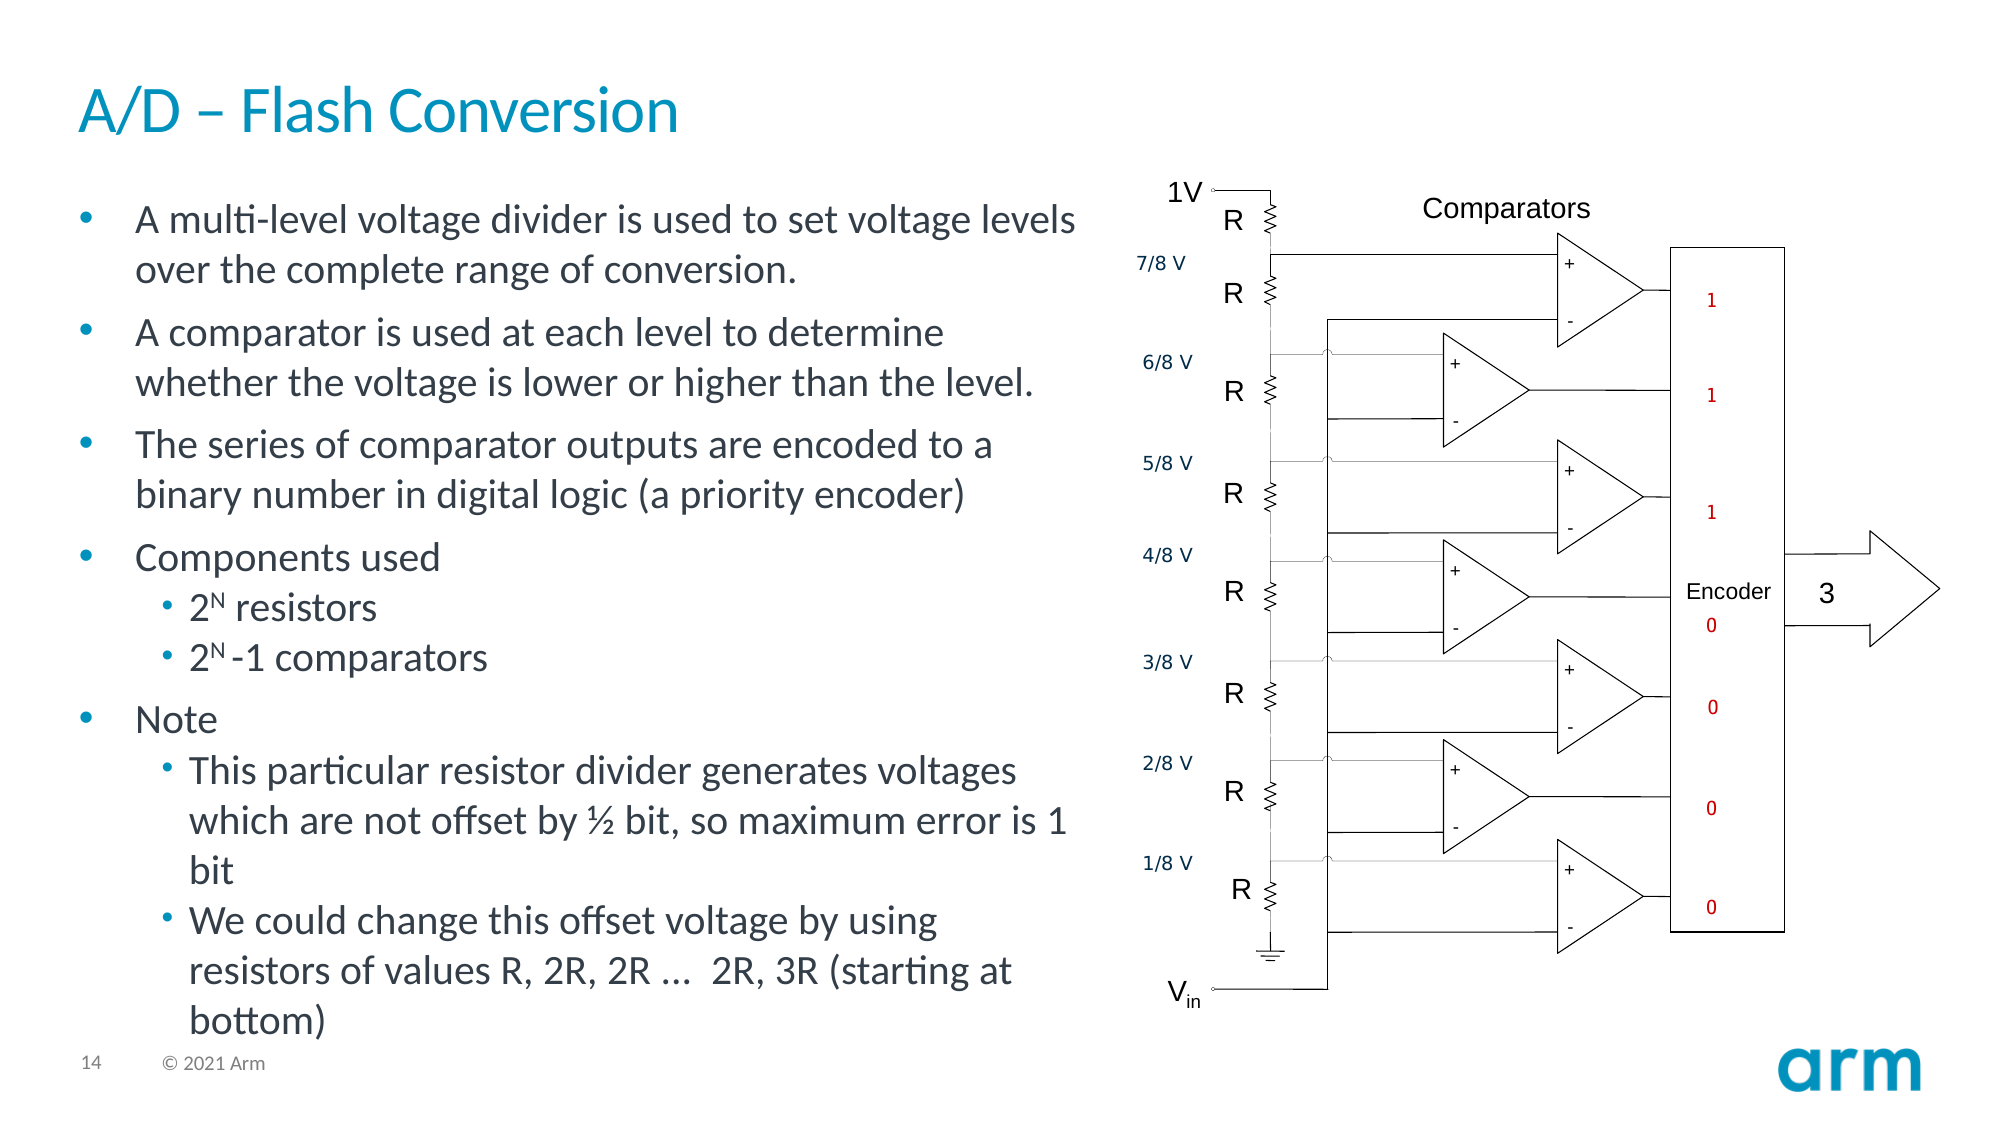

# A/D – Flash Conversion
1V

Comparators

R

7/8 V
6/8 V
5/8 V
4/8 V
3/8 V
2/8 V
1/8 V

+

1
R

-

+
1
R

-

+
1
R

-

+
R
3
Encoder

0

-

+
0
R

-

+
0
R

-

+
0
R

-

V

in
A multi-level voltage divider is used to set voltage levels over the complete range of conversion.
A comparator is used at each level to determine whether the voltage is lower or higher than the level.
The series of comparator outputs are encoded to a binary number in digital logic (a priority encoder)
Components used
2N resistors
2N -1 comparators
Note
This particular resistor divider generates voltages which are not offset by ½ bit, so maximum error is 1 bit
We could change this offset voltage by using resistors of values R, 2R, 2R ...  2R, 3R (starting at bottom)